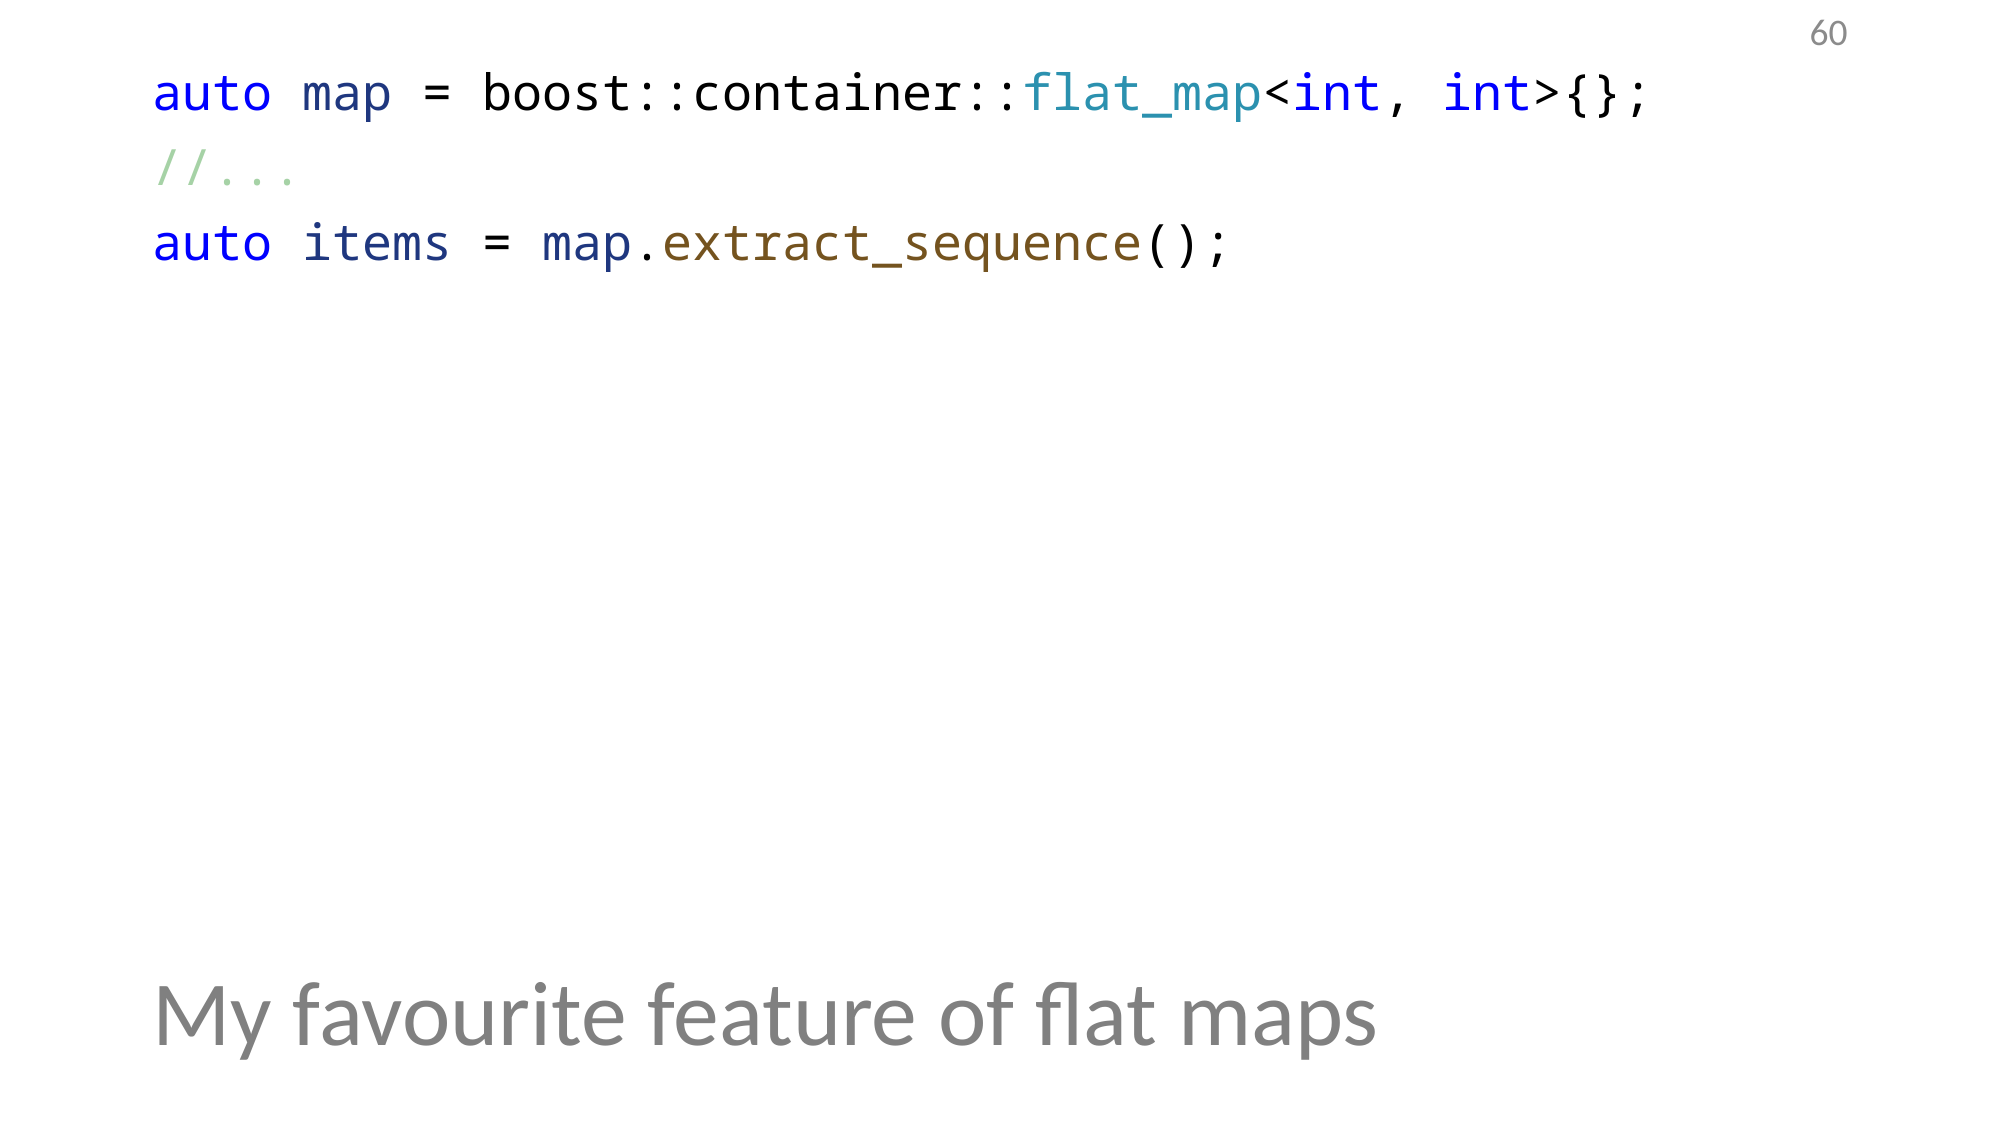

60
auto map = boost::container::flat_map<int, int>{};
//...
auto items = map.extract_sequence();
# My favourite feature of flat maps